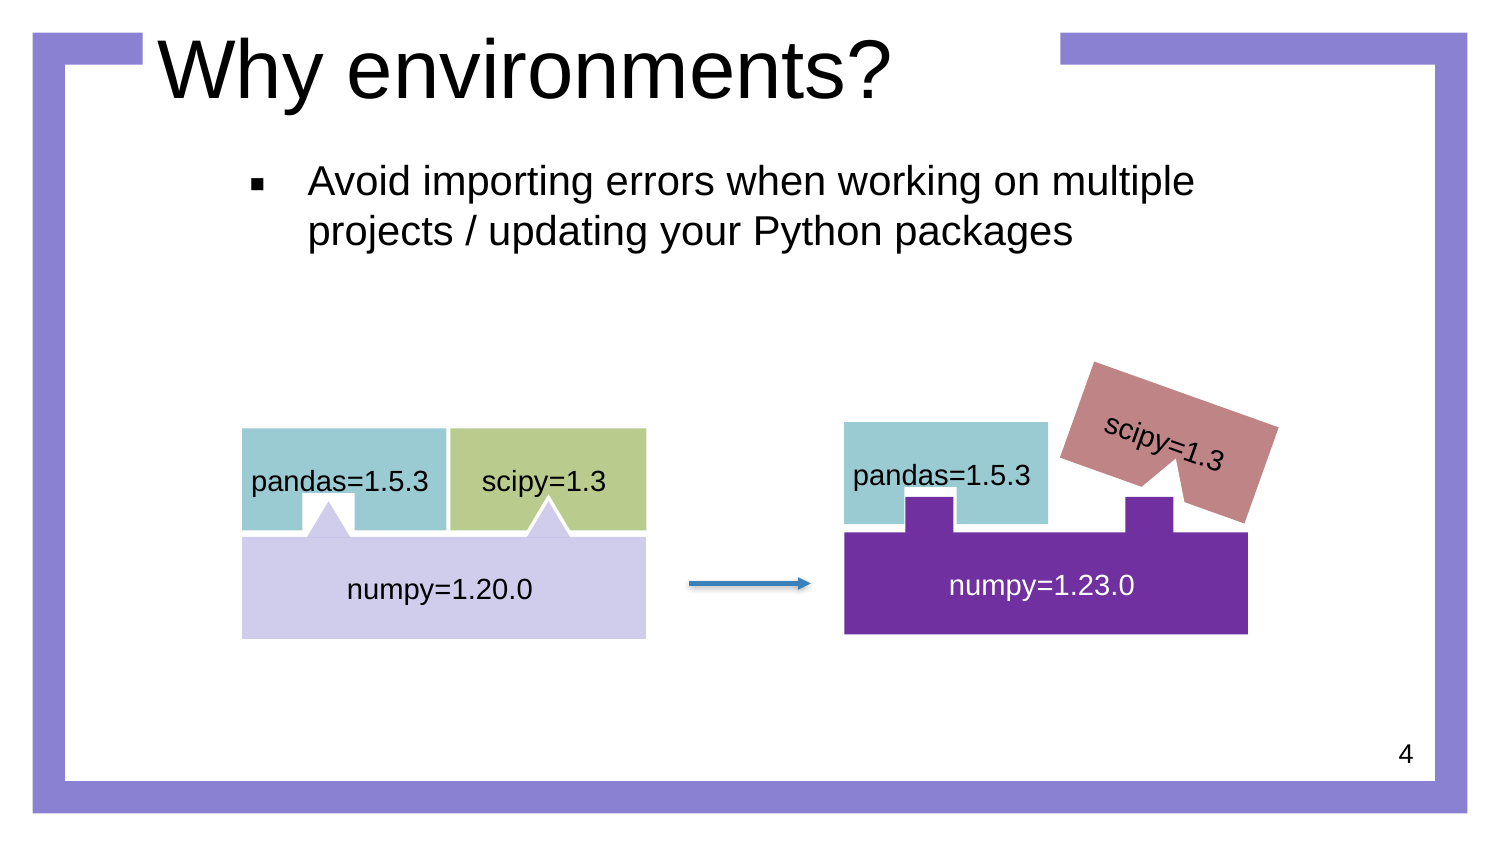

# Why environments?
Avoid importing errors when working on multiple projects / updating your Python packages
scipy=1.3
pandas=1.5.3
pandas=1.5.3

scipy=1.3

numpy=1.23.0

numpy=1.20.0

4